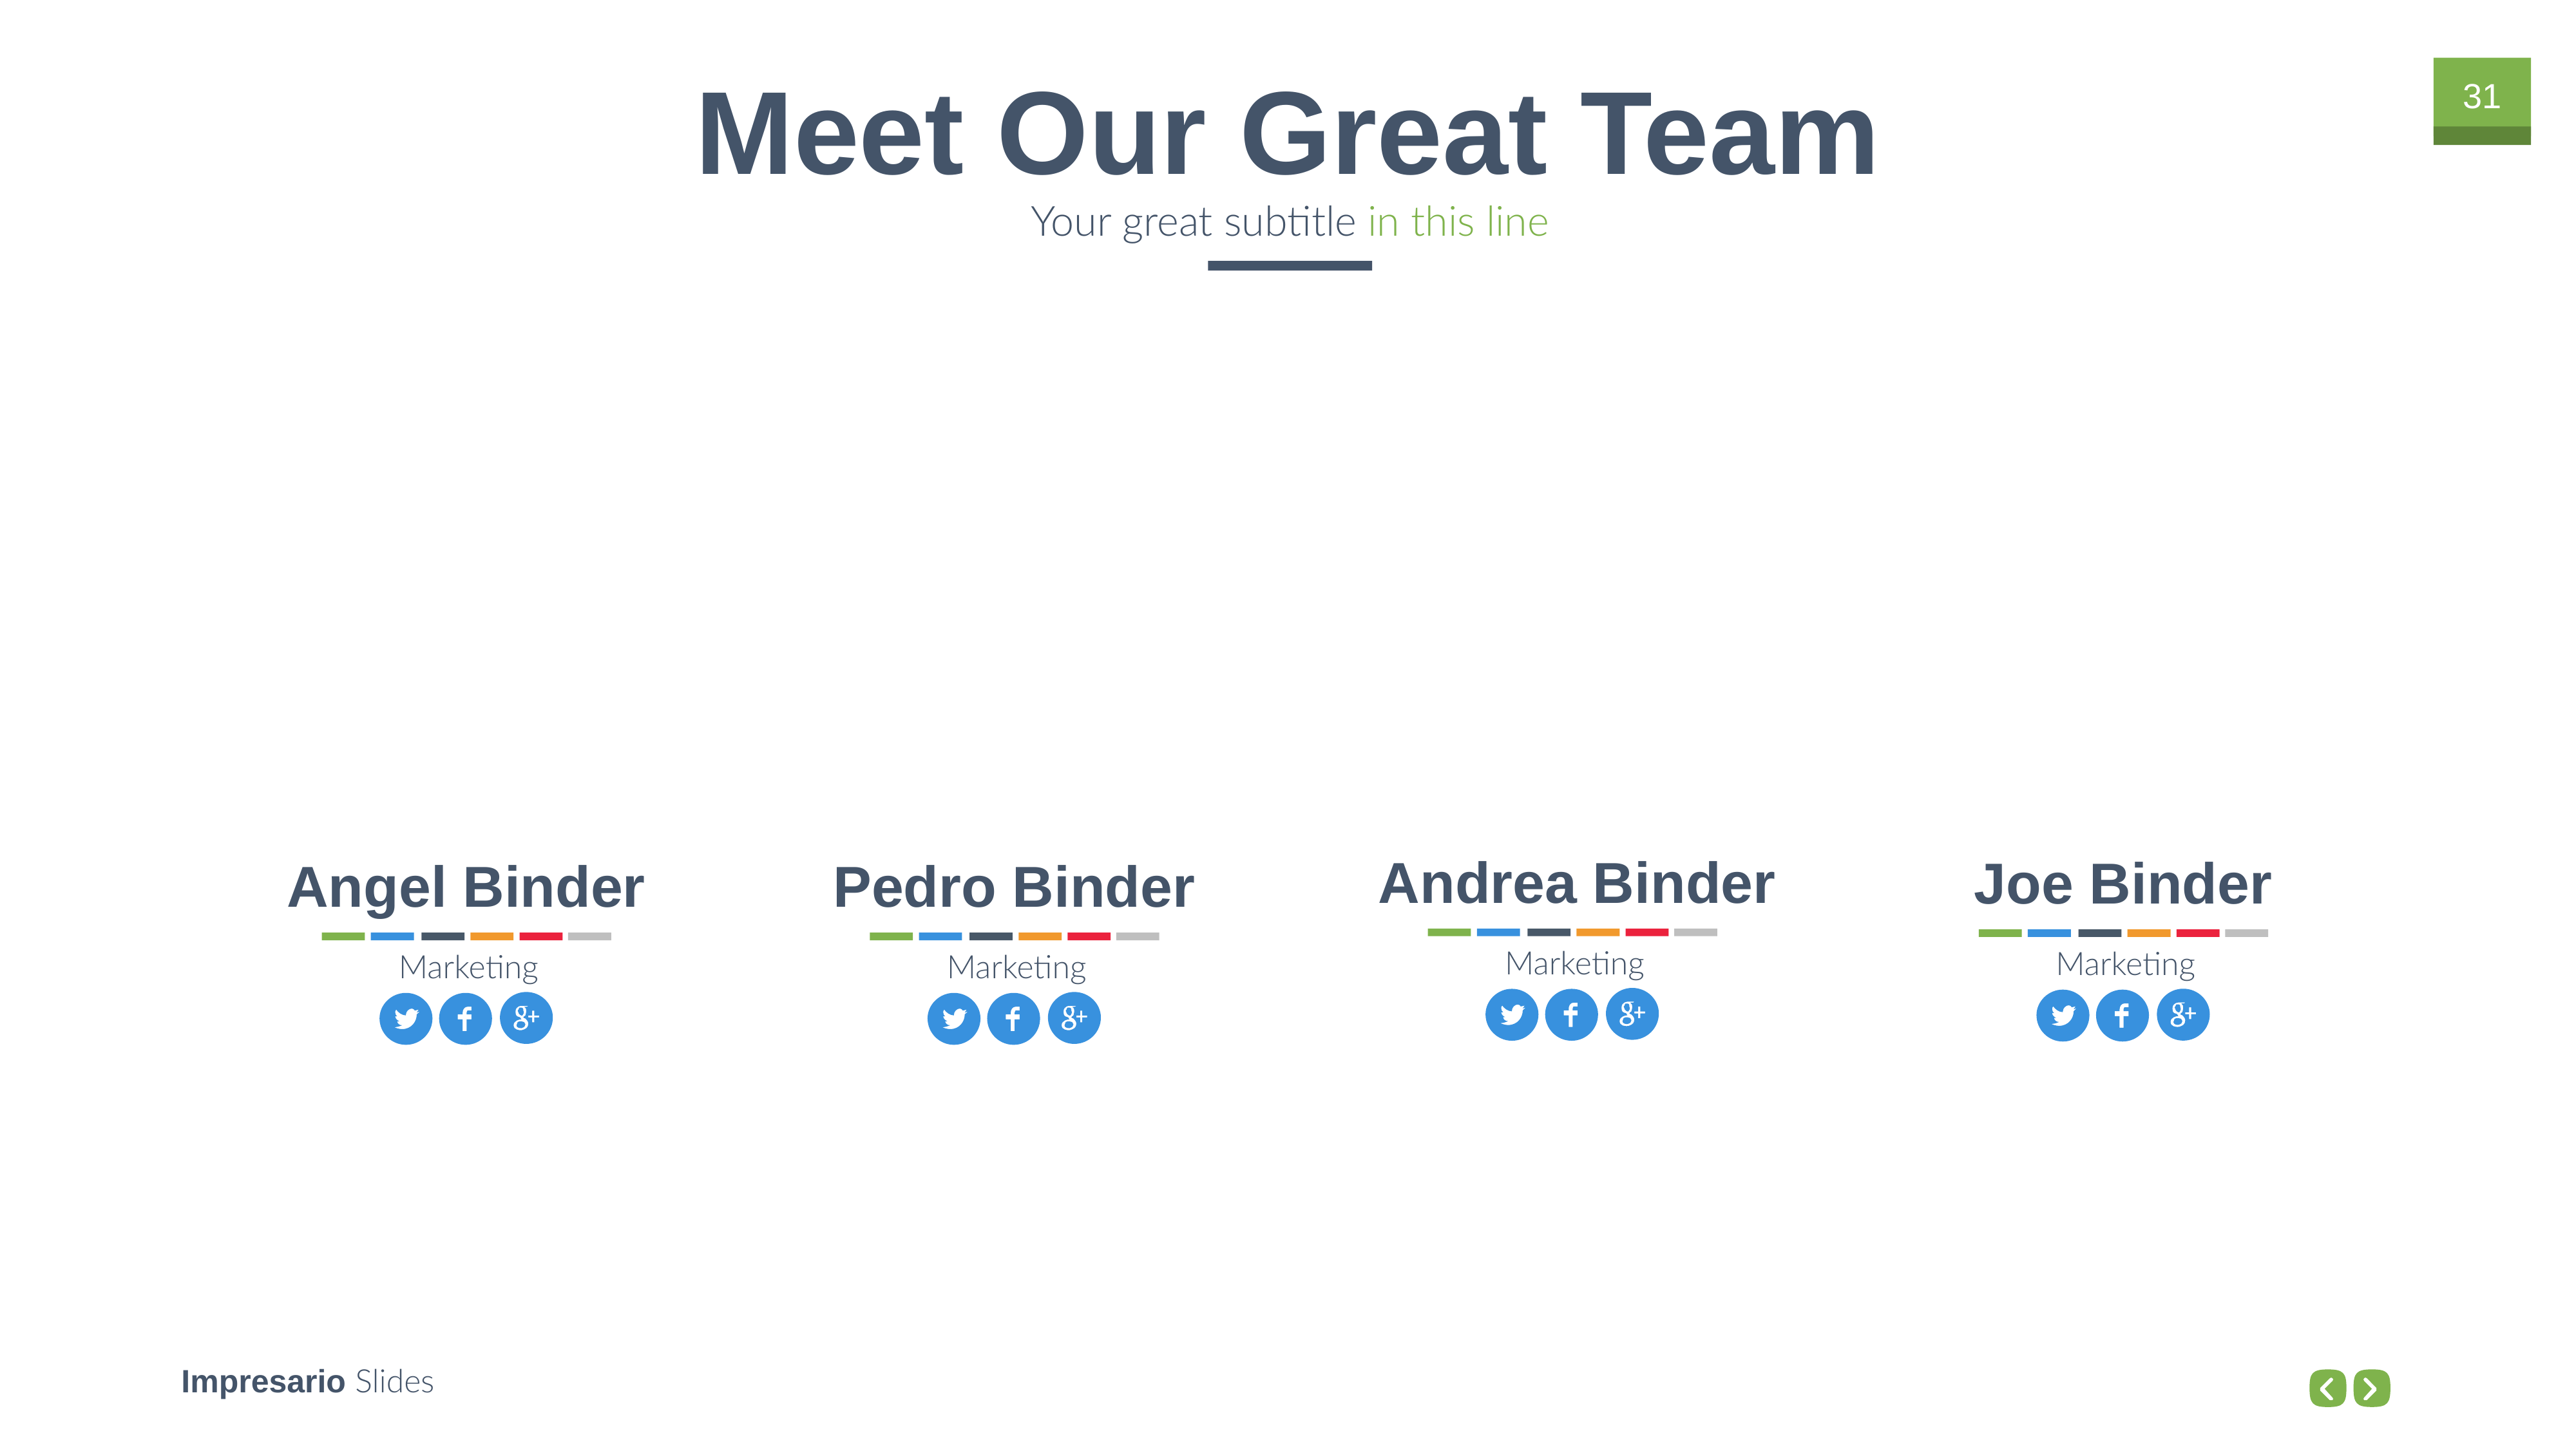

Meet Our Great Team
Your great subtitle in this line

Andrea Binder

Marketing

Joe Binder

Marketing

Angel Binder

Marketing

Pedro Binder

Marketing